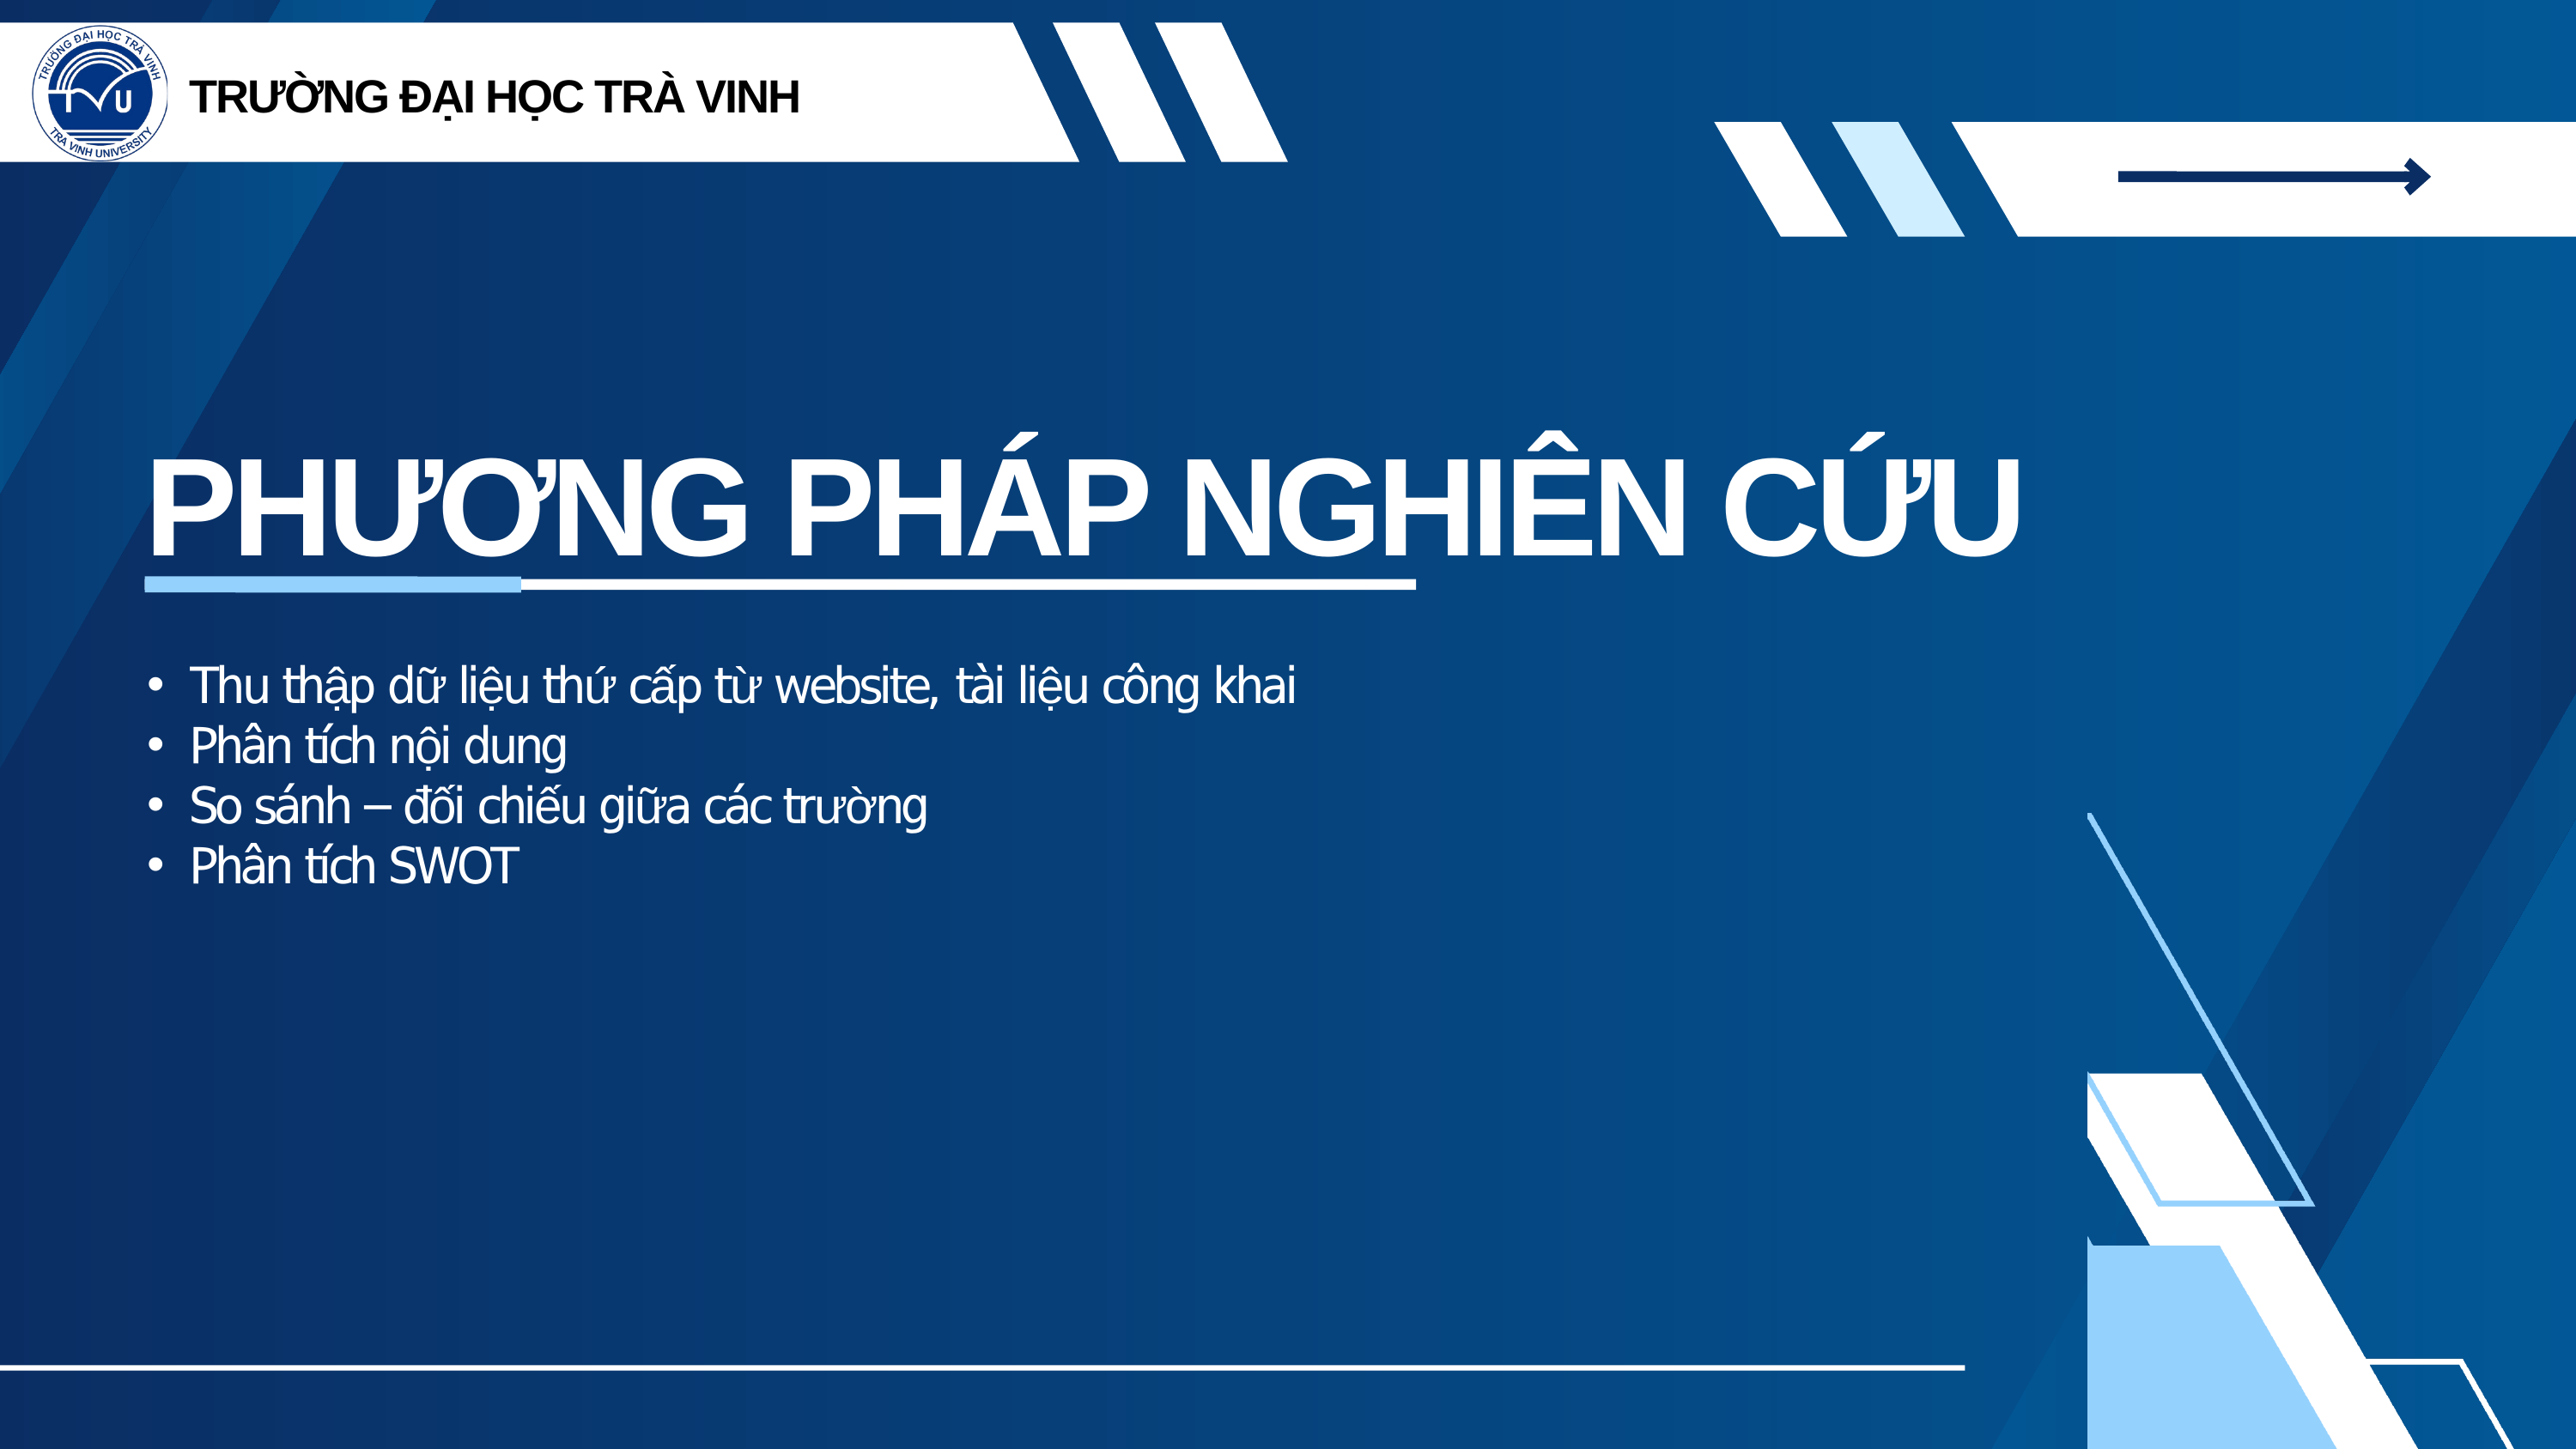

TRƯỜNG ĐẠI HỌC TRÀ VINH

PHƯƠNG PHÁP NGHIÊN CỨU

Thu thập dữ liệu thứ cấp từ website, tài liệu công khai
Phân tích nội dung
So sánh – đối chiếu giữa các trường
Phân tích SWOT